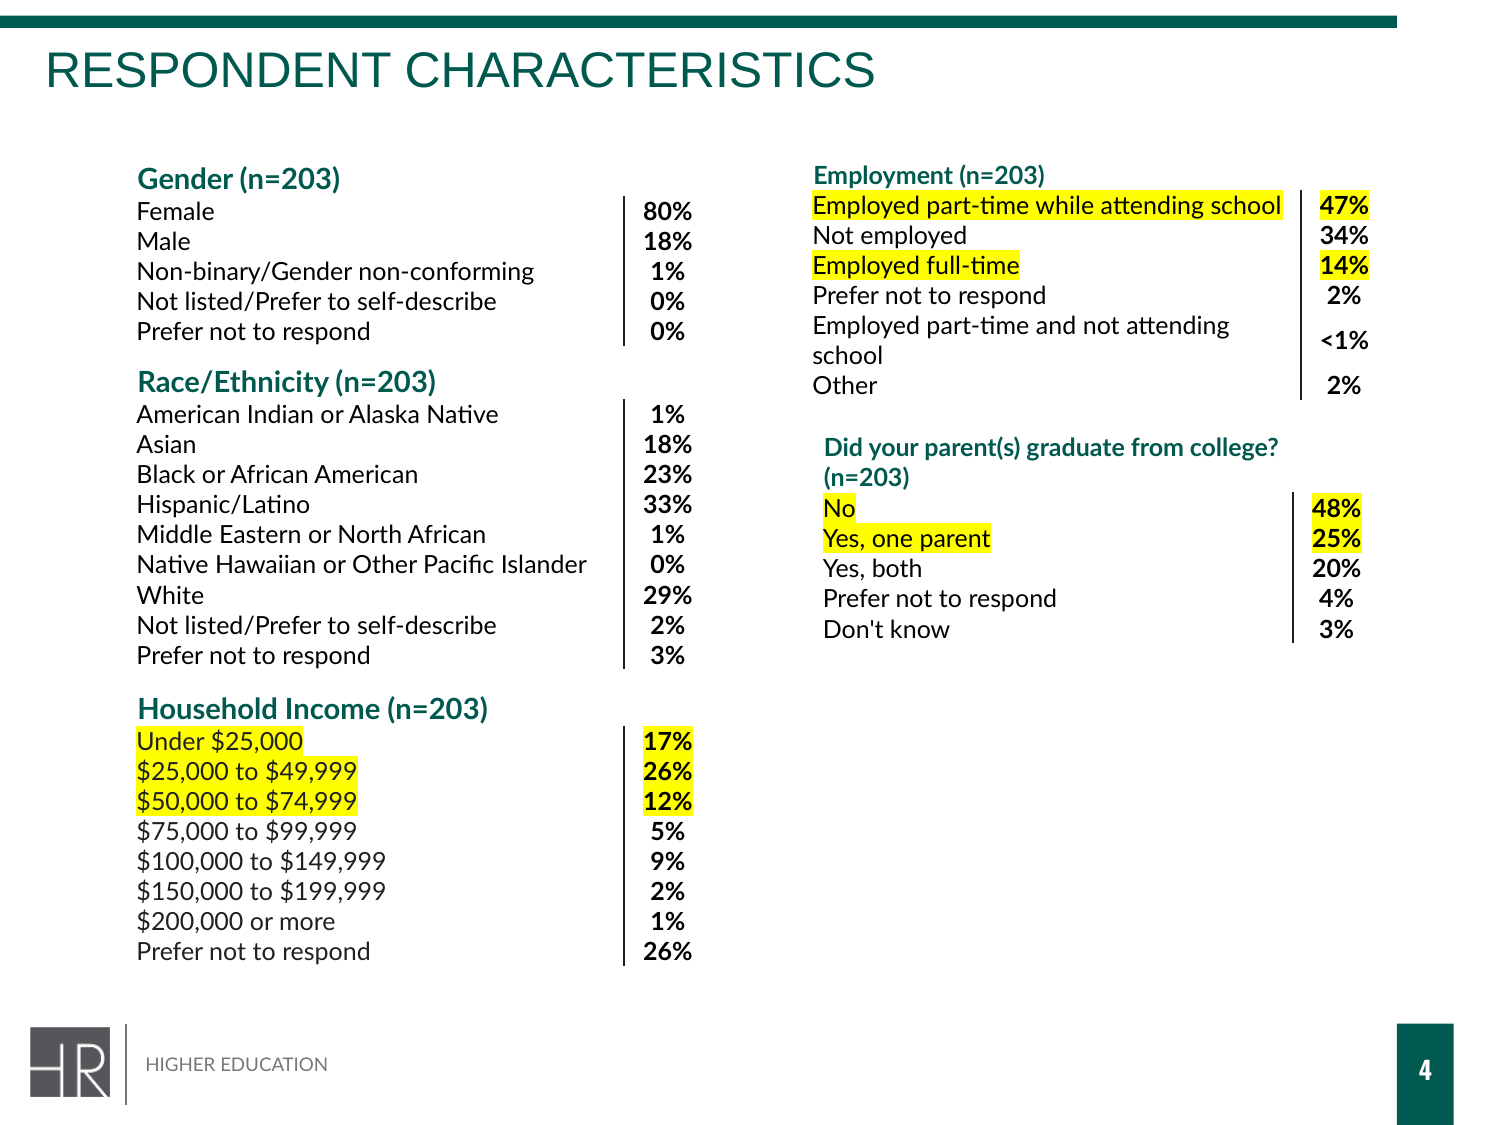

# Respondent Characteristics
| Employment (n=203) |  |
| --- | --- |
| Employed part-time while attending school | 47% |
| Not employed | 34% |
| Employed full-time | 14% |
| Prefer not to respond | 2% |
| Employed part-time and not attending school | <1% |
| Other | 2% |
| Gender (n=203) |  |
| --- | --- |
| Female | 80% |
| Male | 18% |
| Non-binary/Gender non-conforming | 1% |
| Not listed/Prefer to self-describe | 0% |
| Prefer not to respond | 0% |
| Race/Ethnicity (n=203) |  |
| --- | --- |
| American Indian or Alaska Native | 1% |
| Asian | 18% |
| Black or African American | 23% |
| Hispanic/Latino | 33% |
| Middle Eastern or North African | 1% |
| Native Hawaiian or Other Pacific Islander | 0% |
| White | 29% |
| Not listed/Prefer to self-describe | 2% |
| Prefer not to respond | 3% |
| Did your parent(s) graduate from college? (n=203) |  |
| --- | --- |
| No | 48% |
| Yes, one parent | 25% |
| Yes, both | 20% |
| Prefer not to respond | 4% |
| Don't know | 3% |
| Household Income (n=203) |  |
| --- | --- |
| Under $25,000 | 17% |
| $25,000 to $49,999 | 26% |
| $50,000 to $74,999 | 12% |
| $75,000 to $99,999 | 5% |
| $100,000 to $149,999 | 9% |
| $150,000 to $199,999 | 2% |
| $200,000 or more | 1% |
| Prefer not to respond | 26% |
4